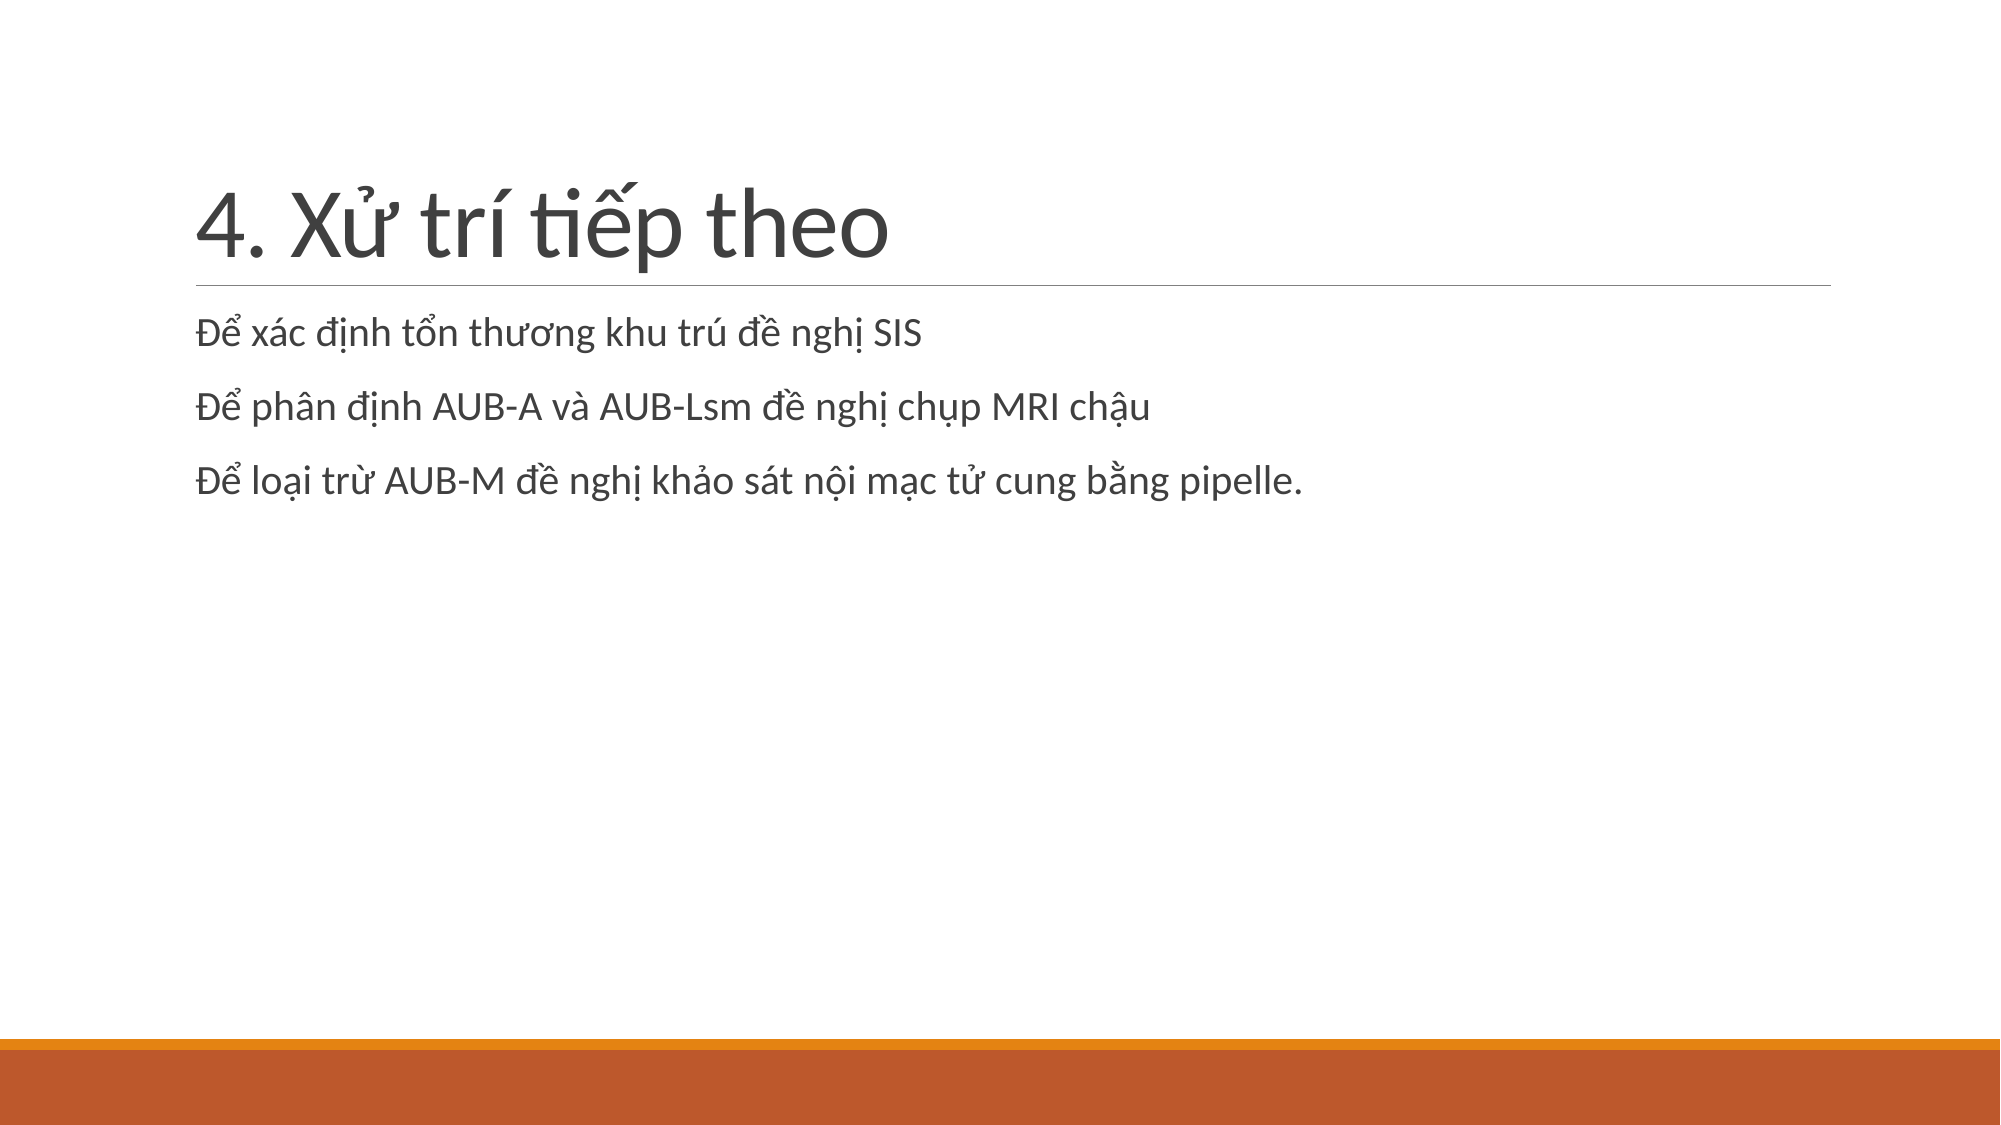

# 4. Xử trí tiếp theo
Để xác định tổn thương khu trú đề nghị SIS
Để phân định AUB-A và AUB-Lsm đề nghị chụp MRI chậu
Để loại trừ AUB-M đề nghị khảo sát nội mạc tử cung bằng pipelle.